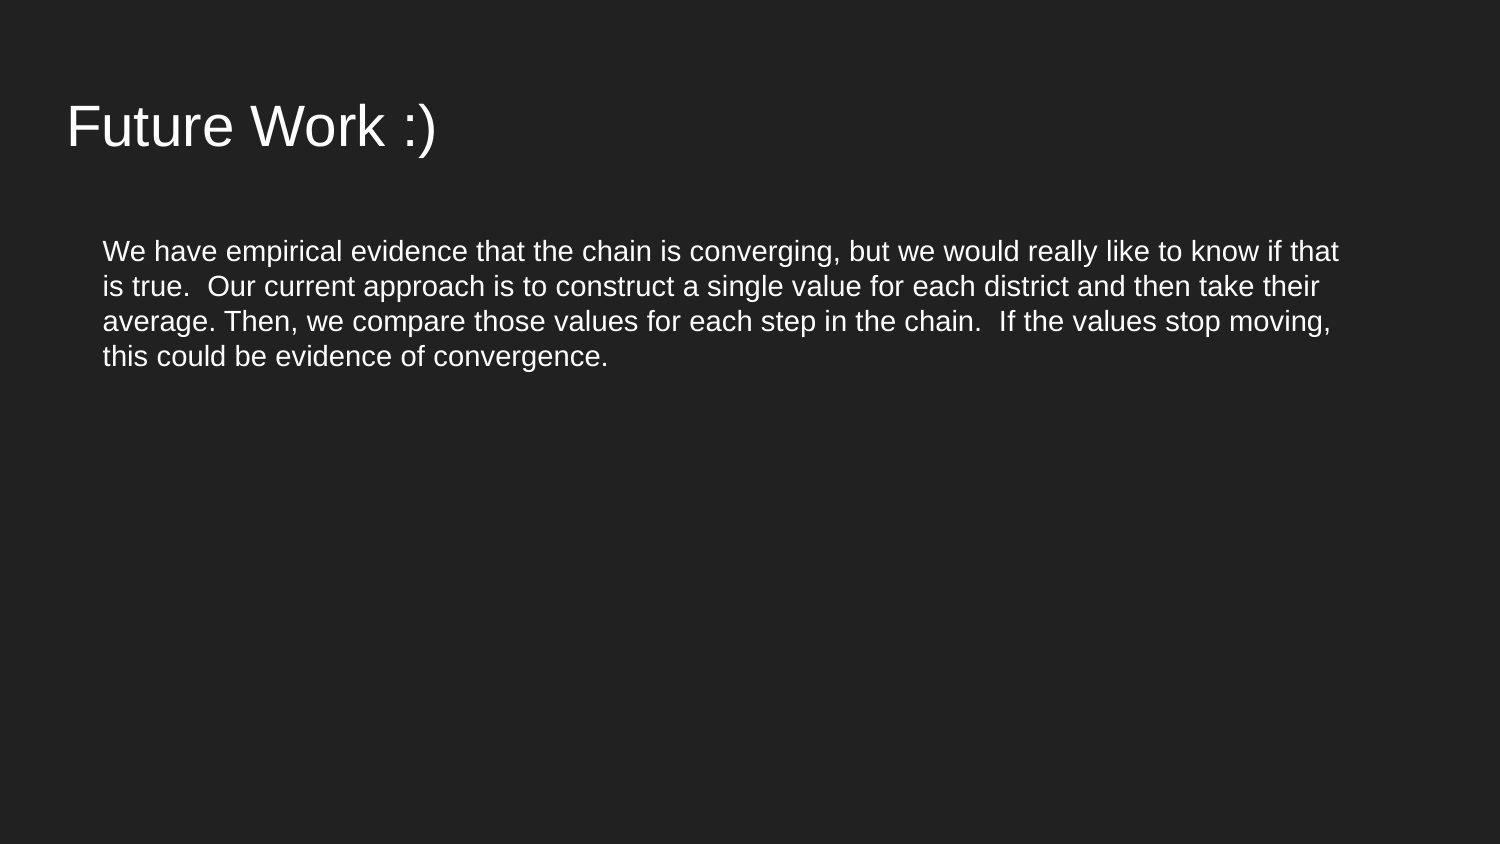

# Future Work :)
We have empirical evidence that the chain is converging, but we would really like to know if that is true.  Our current approach is to construct a single value for each district and then take their average. Then, we compare those values for each step in the chain.  If the values stop moving, this could be evidence of convergence.